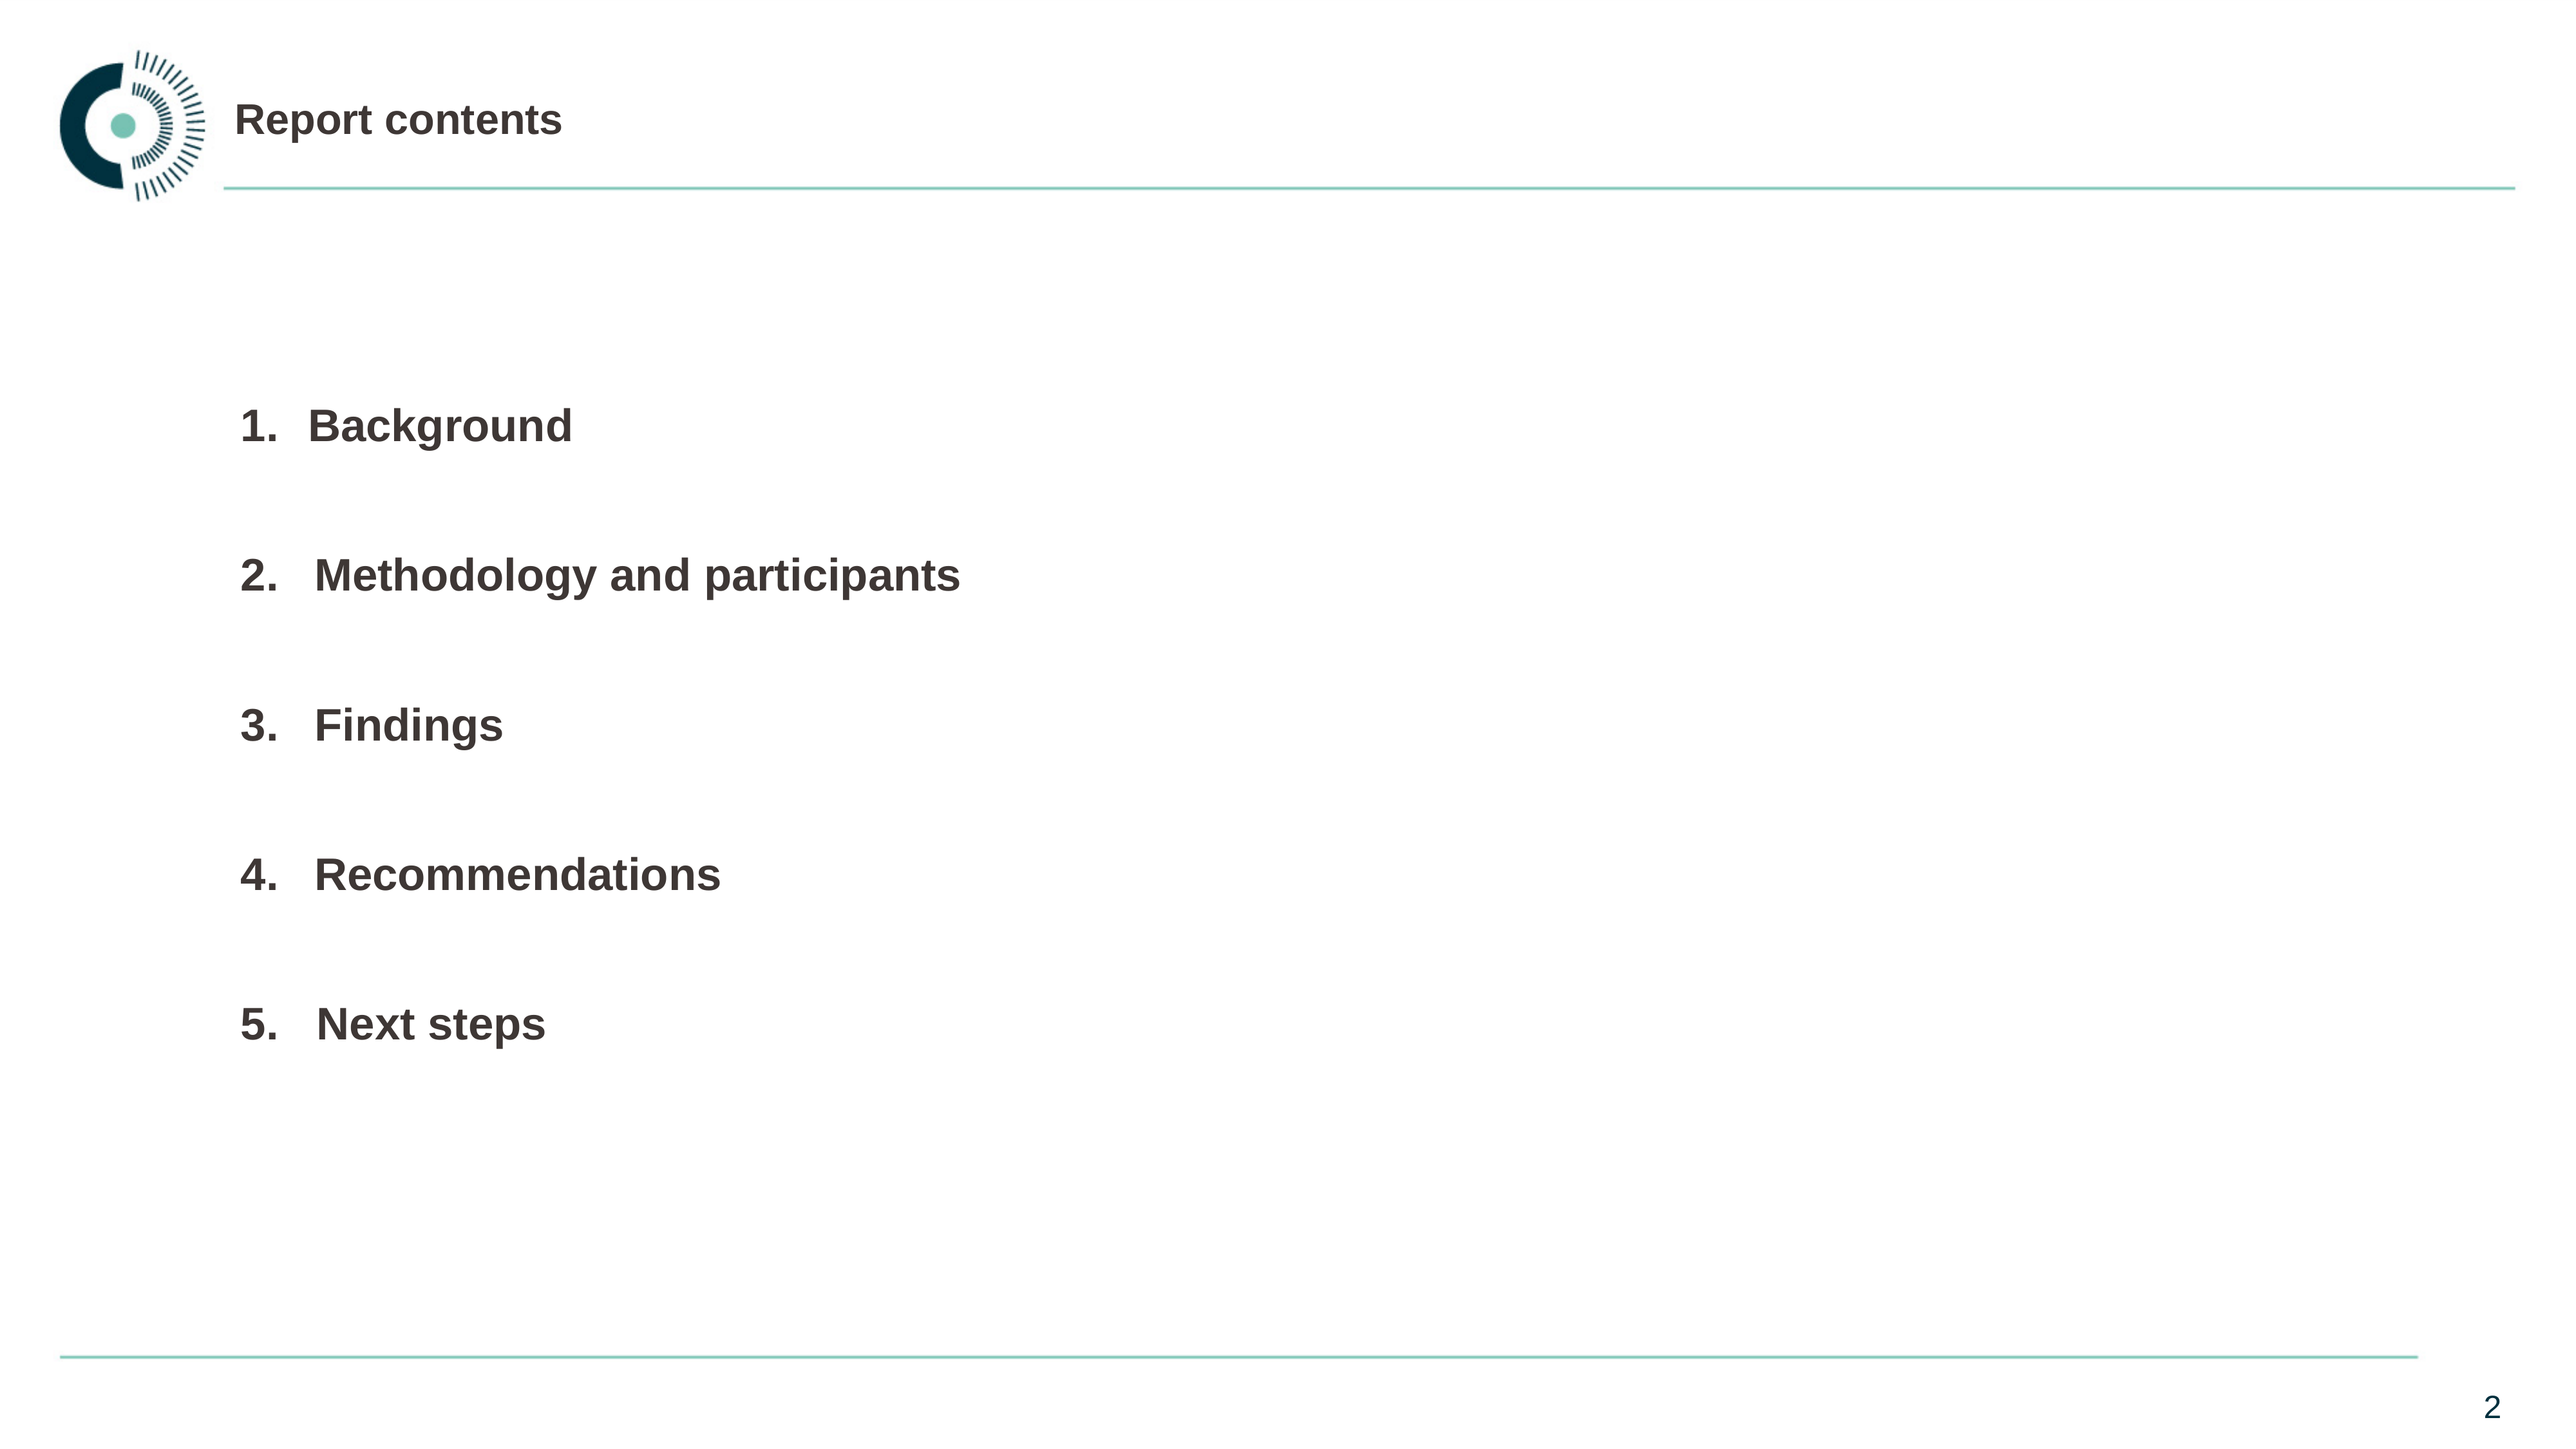

# Report contents
 Background
  Methodology and participants
  Findings
  Recommendations
5.   Next steps
2